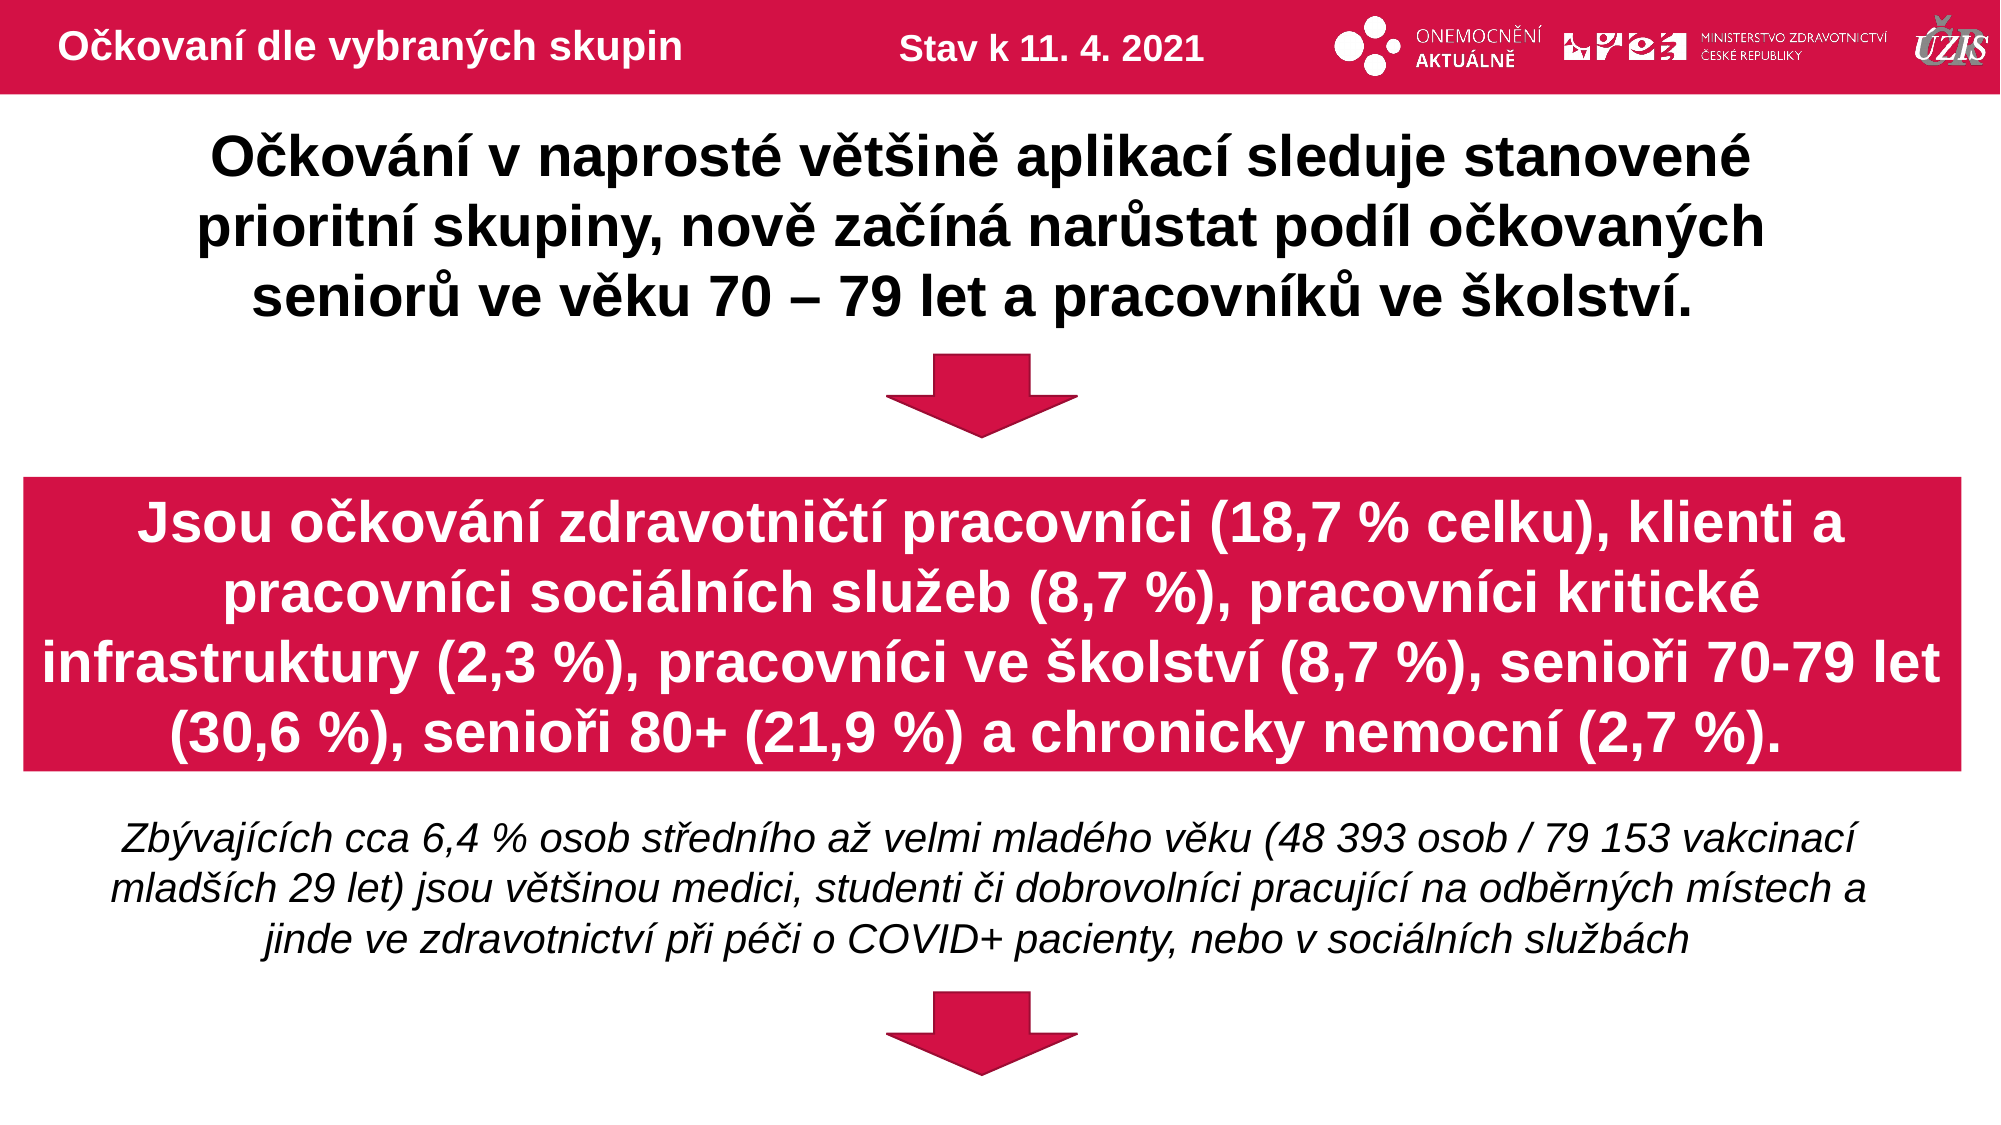

# Očkovaní dle vybraných skupin
Stav k 11. 4. 2021
Očkování v naprosté většině aplikací sleduje stanovené prioritní skupiny, nově začíná narůstat podíl očkovaných seniorů ve věku 70 – 79 let a pracovníků ve školství.

Jsou očkování zdravotničtí pracovníci (18,7 % celku), klienti a pracovníci sociálních služeb (8,7 %), pracovníci kritické infrastruktury (2,3 %), pracovníci ve školství (8,7 %), senioři 70-79 let (30,6 %), senioři 80+ (21,9 %) a chronicky nemocní (2,7 %).
Zbývajících cca 6,4 % osob středního až velmi mladého věku (48 393 osob / 79 153 vakcinací mladších 29 let) jsou většinou medici, studenti či dobrovolníci pracující na odběrných místech a jinde ve zdravotnictví při péči o COVID+ pacienty, nebo v sociálních službách